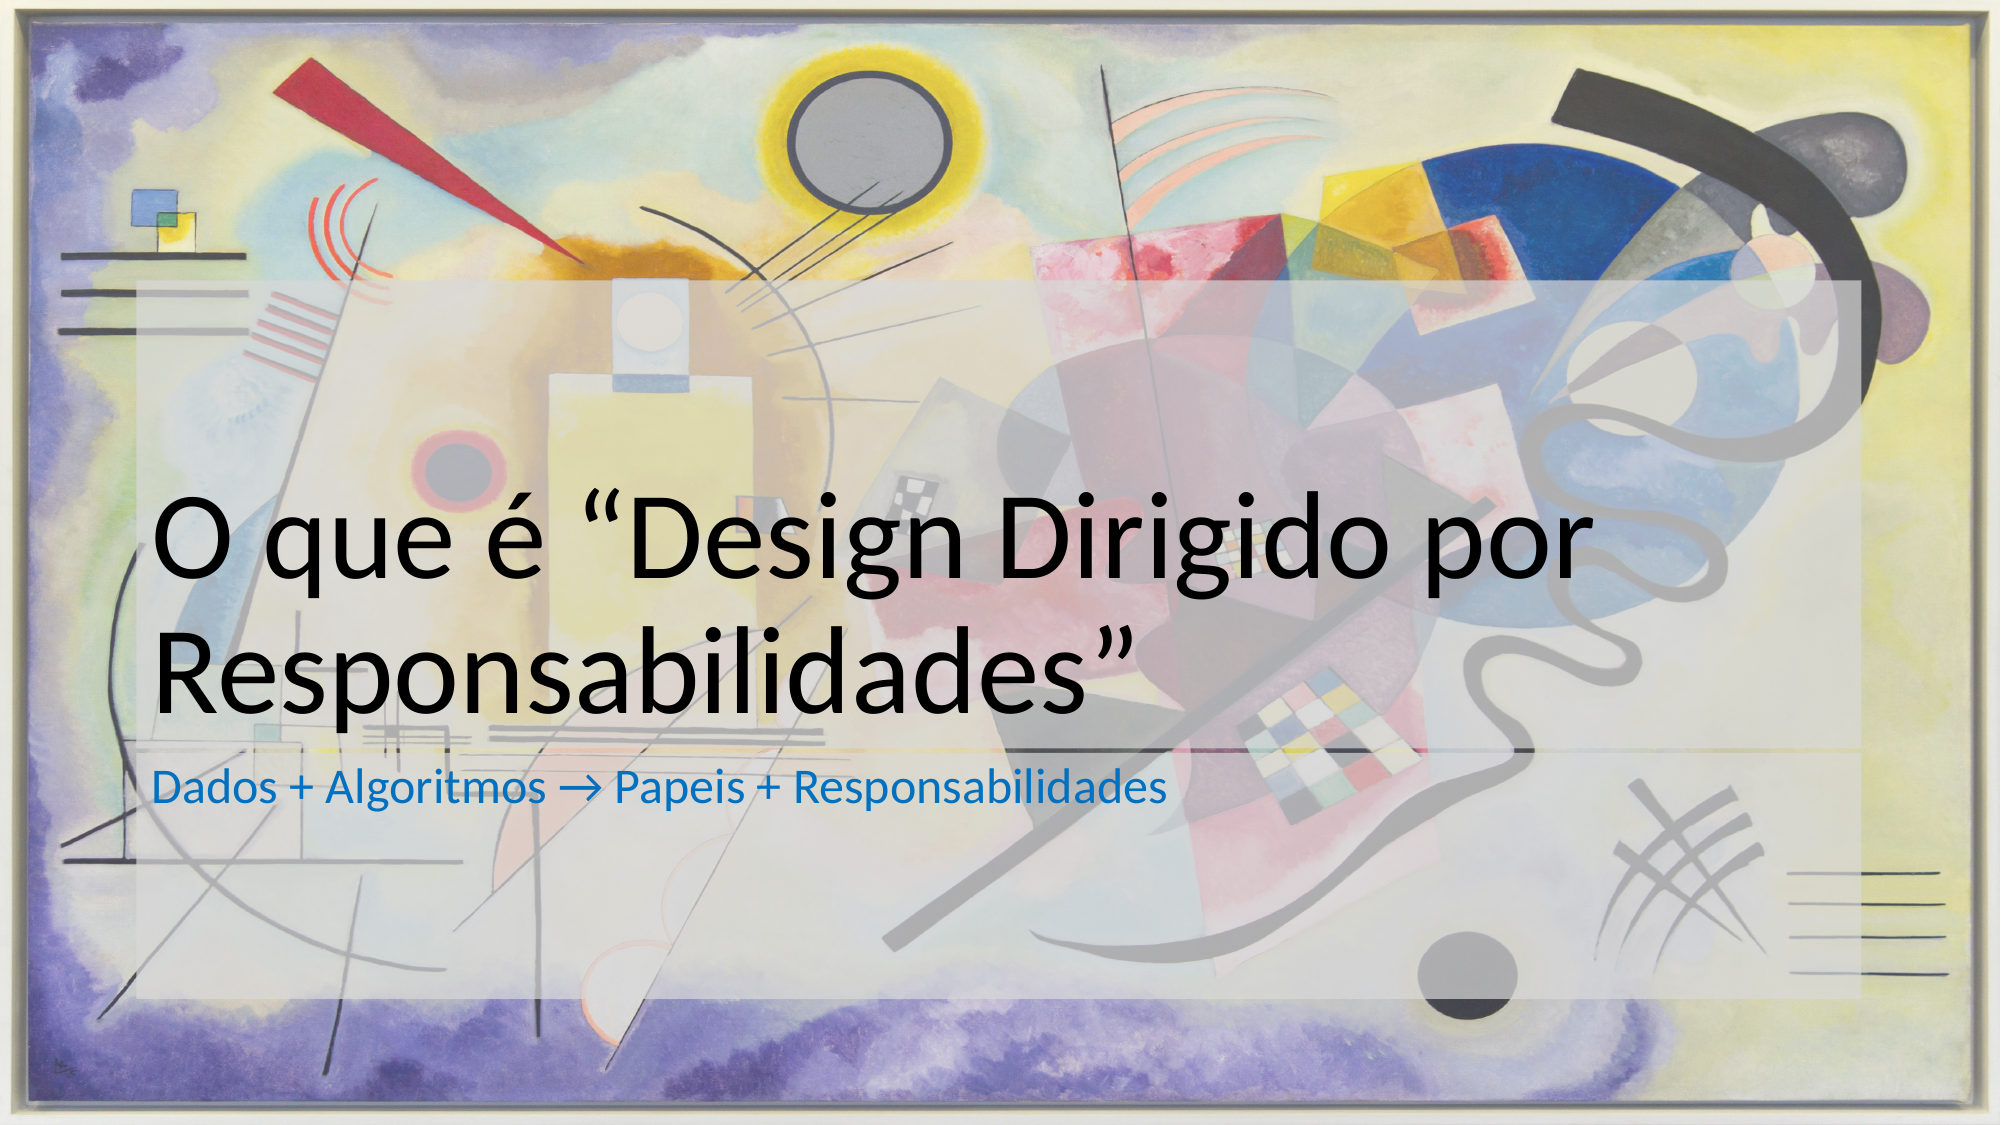

# O que é “Design Dirigido por Responsabilidades”
Dados + Algoritmos → Papeis + Responsabilidades